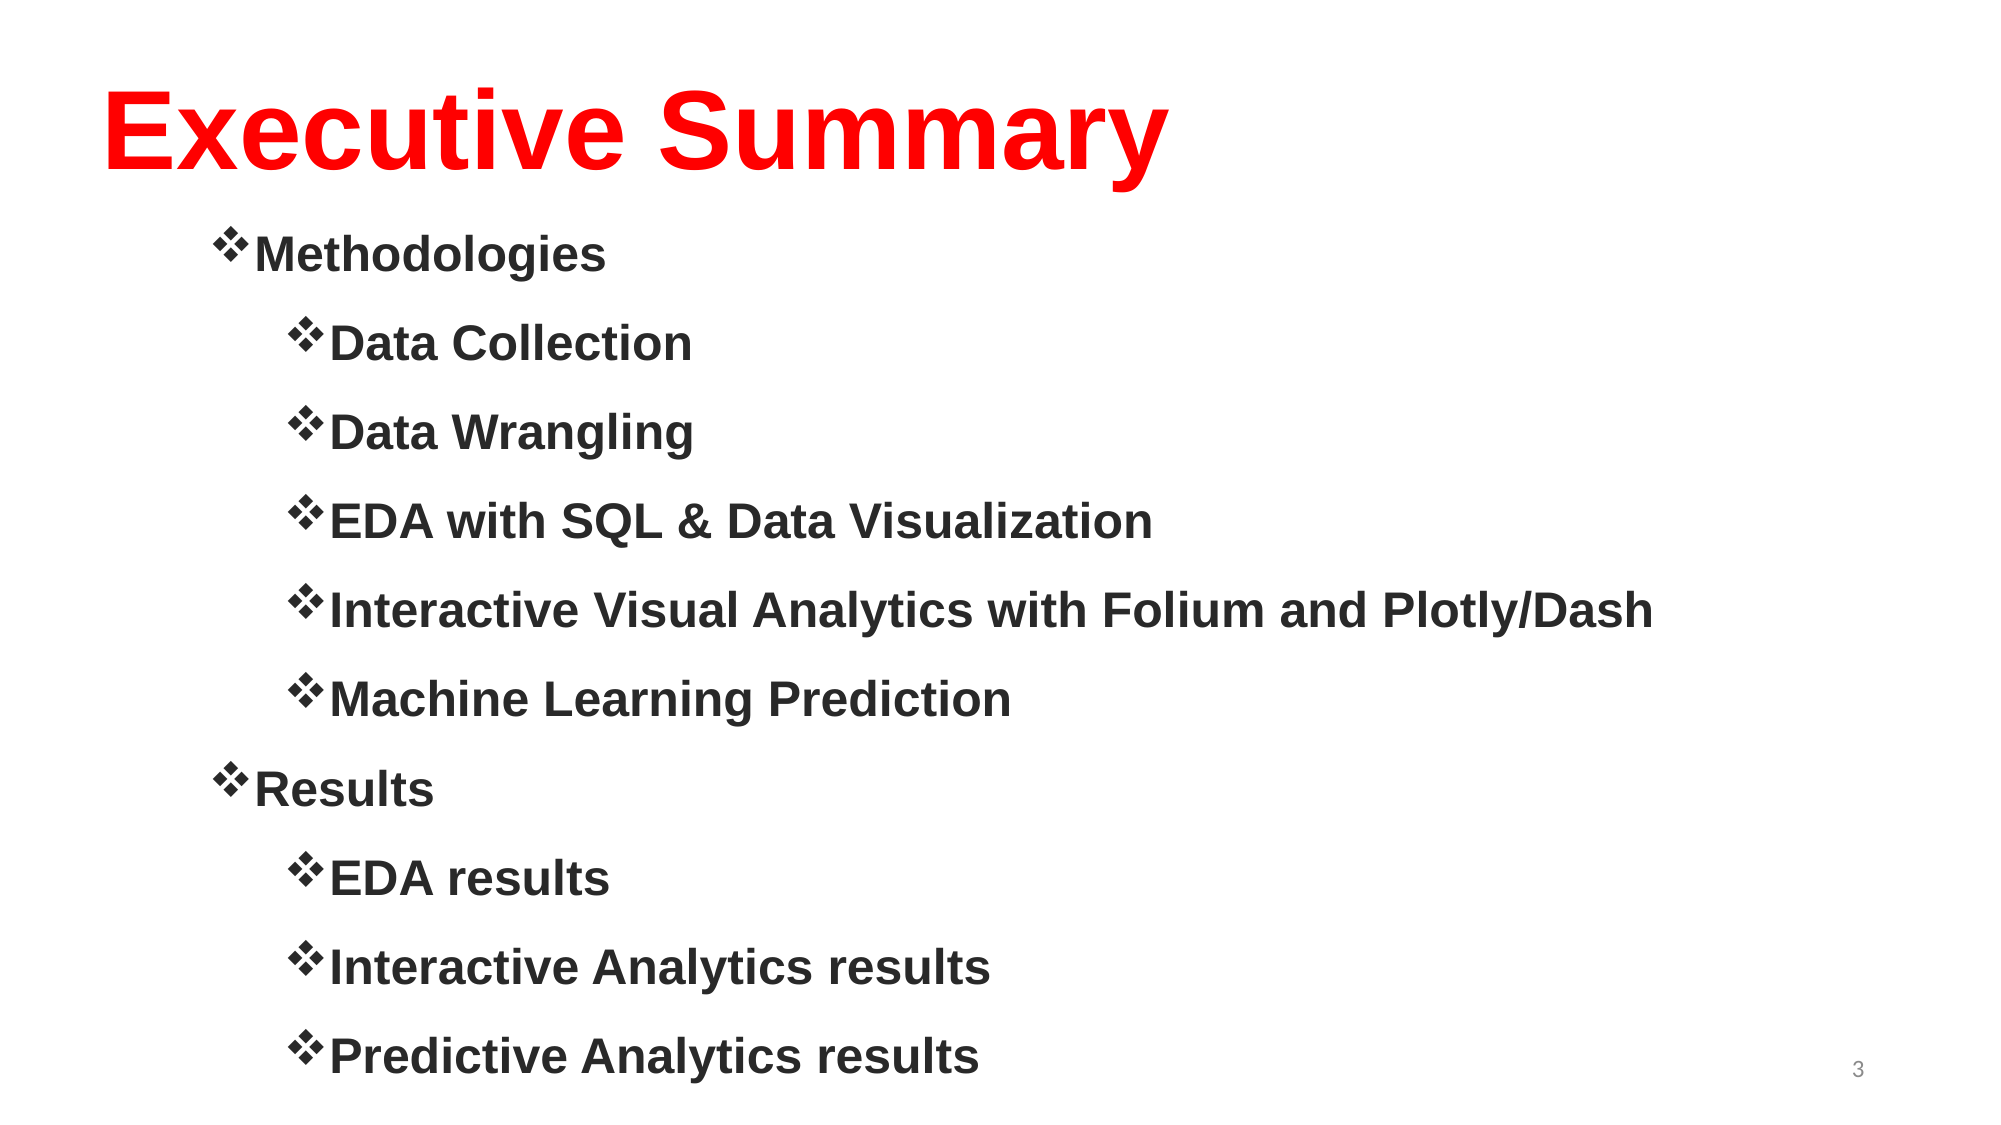

Executive Summary
Methodologies
Data Collection
Data Wrangling
EDA with SQL & Data Visualization
Interactive Visual Analytics with Folium and Plotly/Dash
Machine Learning Prediction
Results
EDA results
Interactive Analytics results
Predictive Analytics results

3